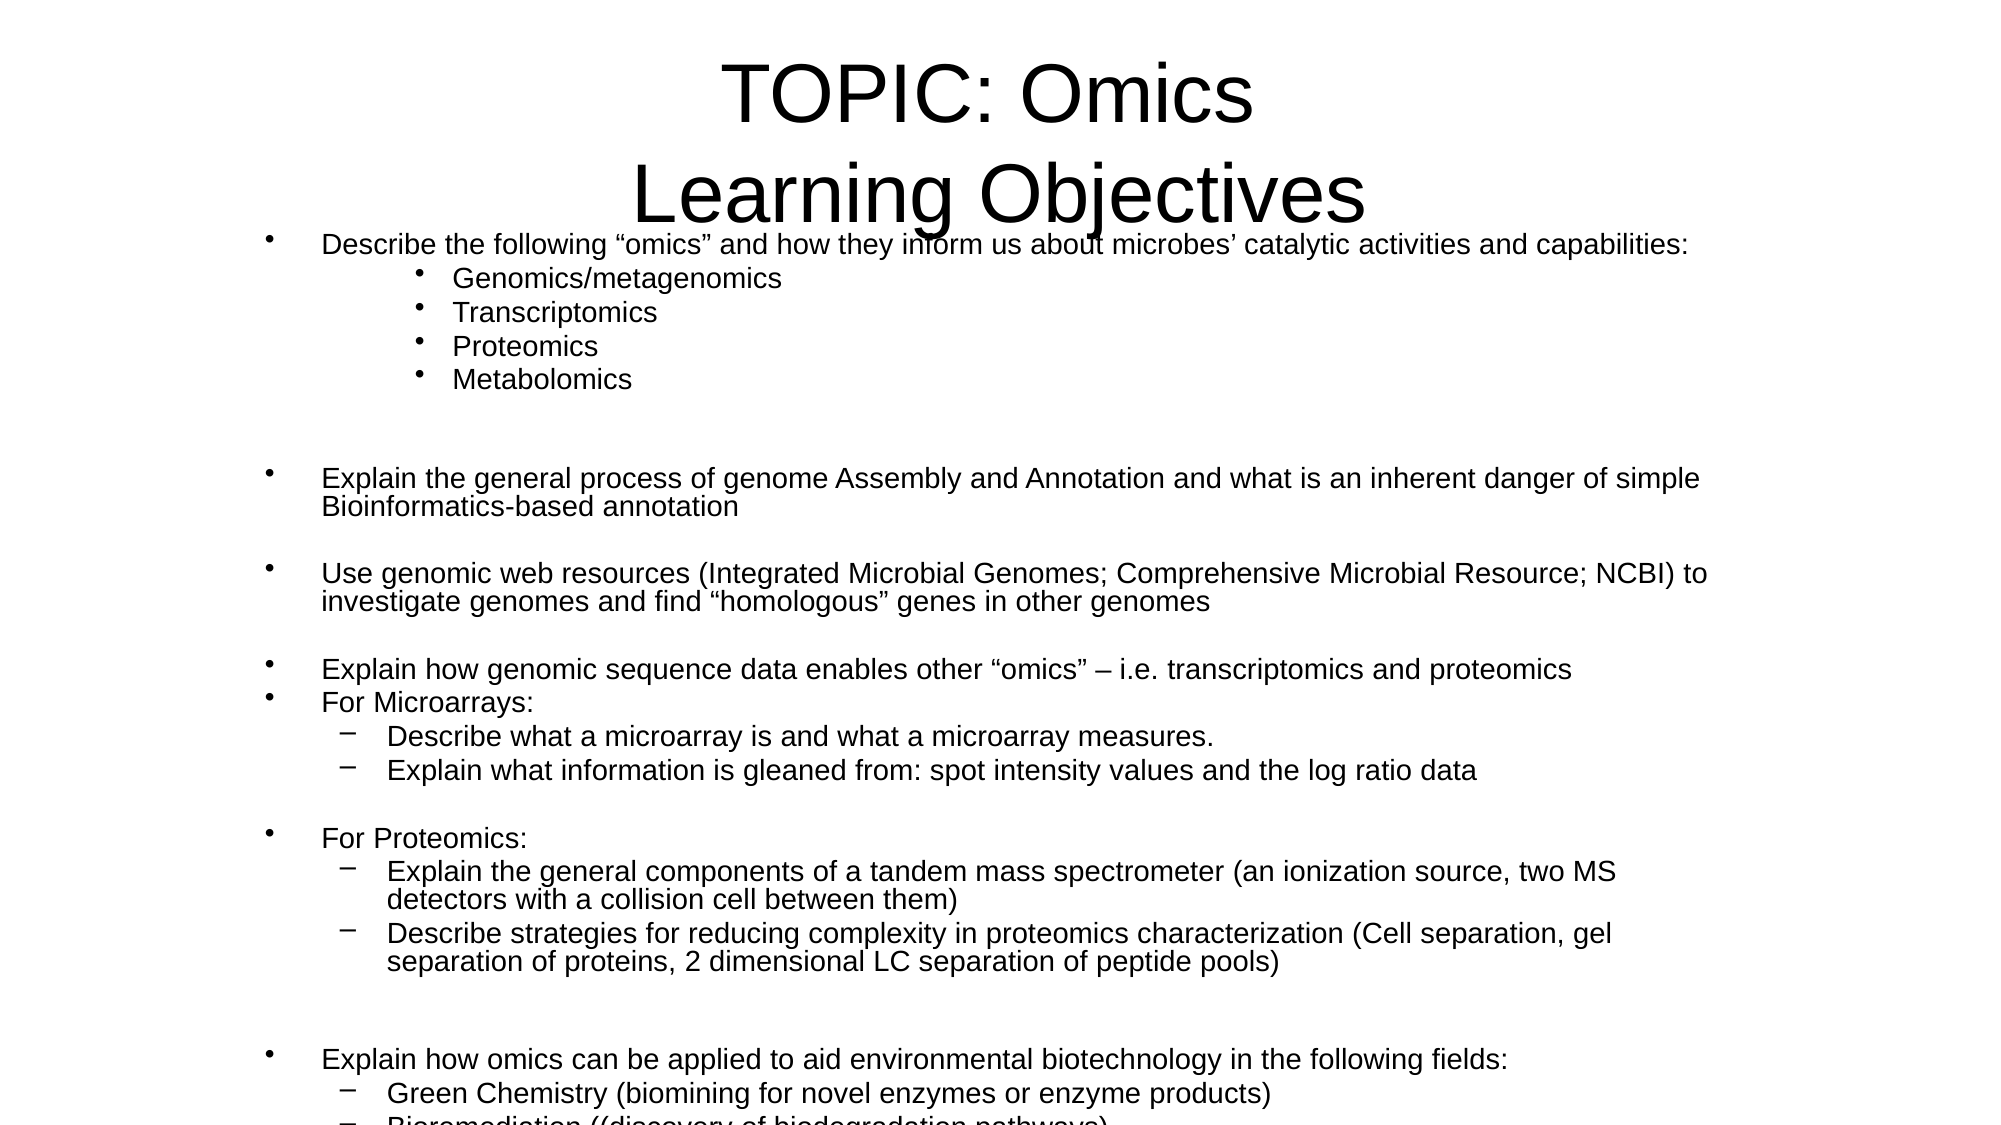

# TOPIC: Omics Learning Objectives
Describe the following “omics” and how they inform us about microbes’ catalytic activities and capabilities:
Genomics/metagenomics
Transcriptomics
Proteomics
Metabolomics

Explain the general process of genome Assembly and Annotation and what is an inherent danger of simple Bioinformatics-based annotation

Use genomic web resources (Integrated Microbial Genomes; Comprehensive Microbial Resource; NCBI) to investigate genomes and find “homologous” genes in other genomes

Explain how genomic sequence data enables other “omics” – i.e. transcriptomics and proteomics
For Microarrays:
Describe what a microarray is and what a microarray measures.
Explain what information is gleaned from: spot intensity values and the log ratio data

For Proteomics:
Explain the general components of a tandem mass spectrometer (an ionization source, two MS detectors with a collision cell between them)
Describe strategies for reducing complexity in proteomics characterization (Cell separation, gel separation of proteins, 2 dimensional LC separation of peptide pools)

Explain how omics can be applied to aid environmental biotechnology in the following fields:
Green Chemistry (biomining for novel enzymes or enzyme products)
Bioremediation ((discovery of biodegradation pathways)